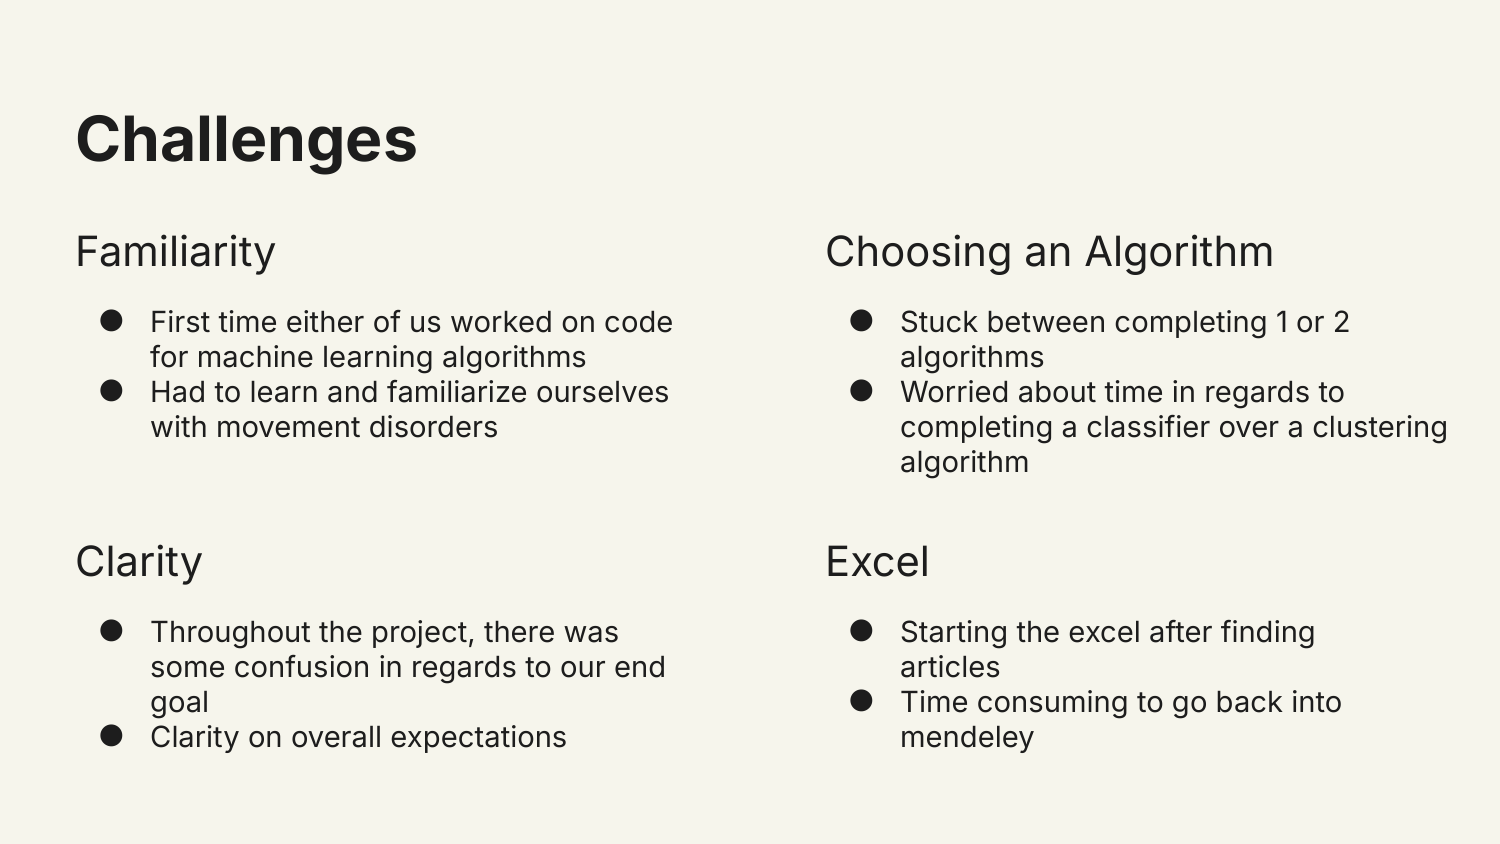

# Challenges
Familiarity
Choosing an Algorithm
First time either of us worked on code for machine learning algorithms
Had to learn and familiarize ourselves with movement disorders
Stuck between completing 1 or 2 algorithms
Worried about time in regards to completing a classifier over a clustering algorithm
Clarity
Excel
Throughout the project, there was some confusion in regards to our end goal
Clarity on overall expectations
Starting the excel after finding articles
Time consuming to go back into mendeley